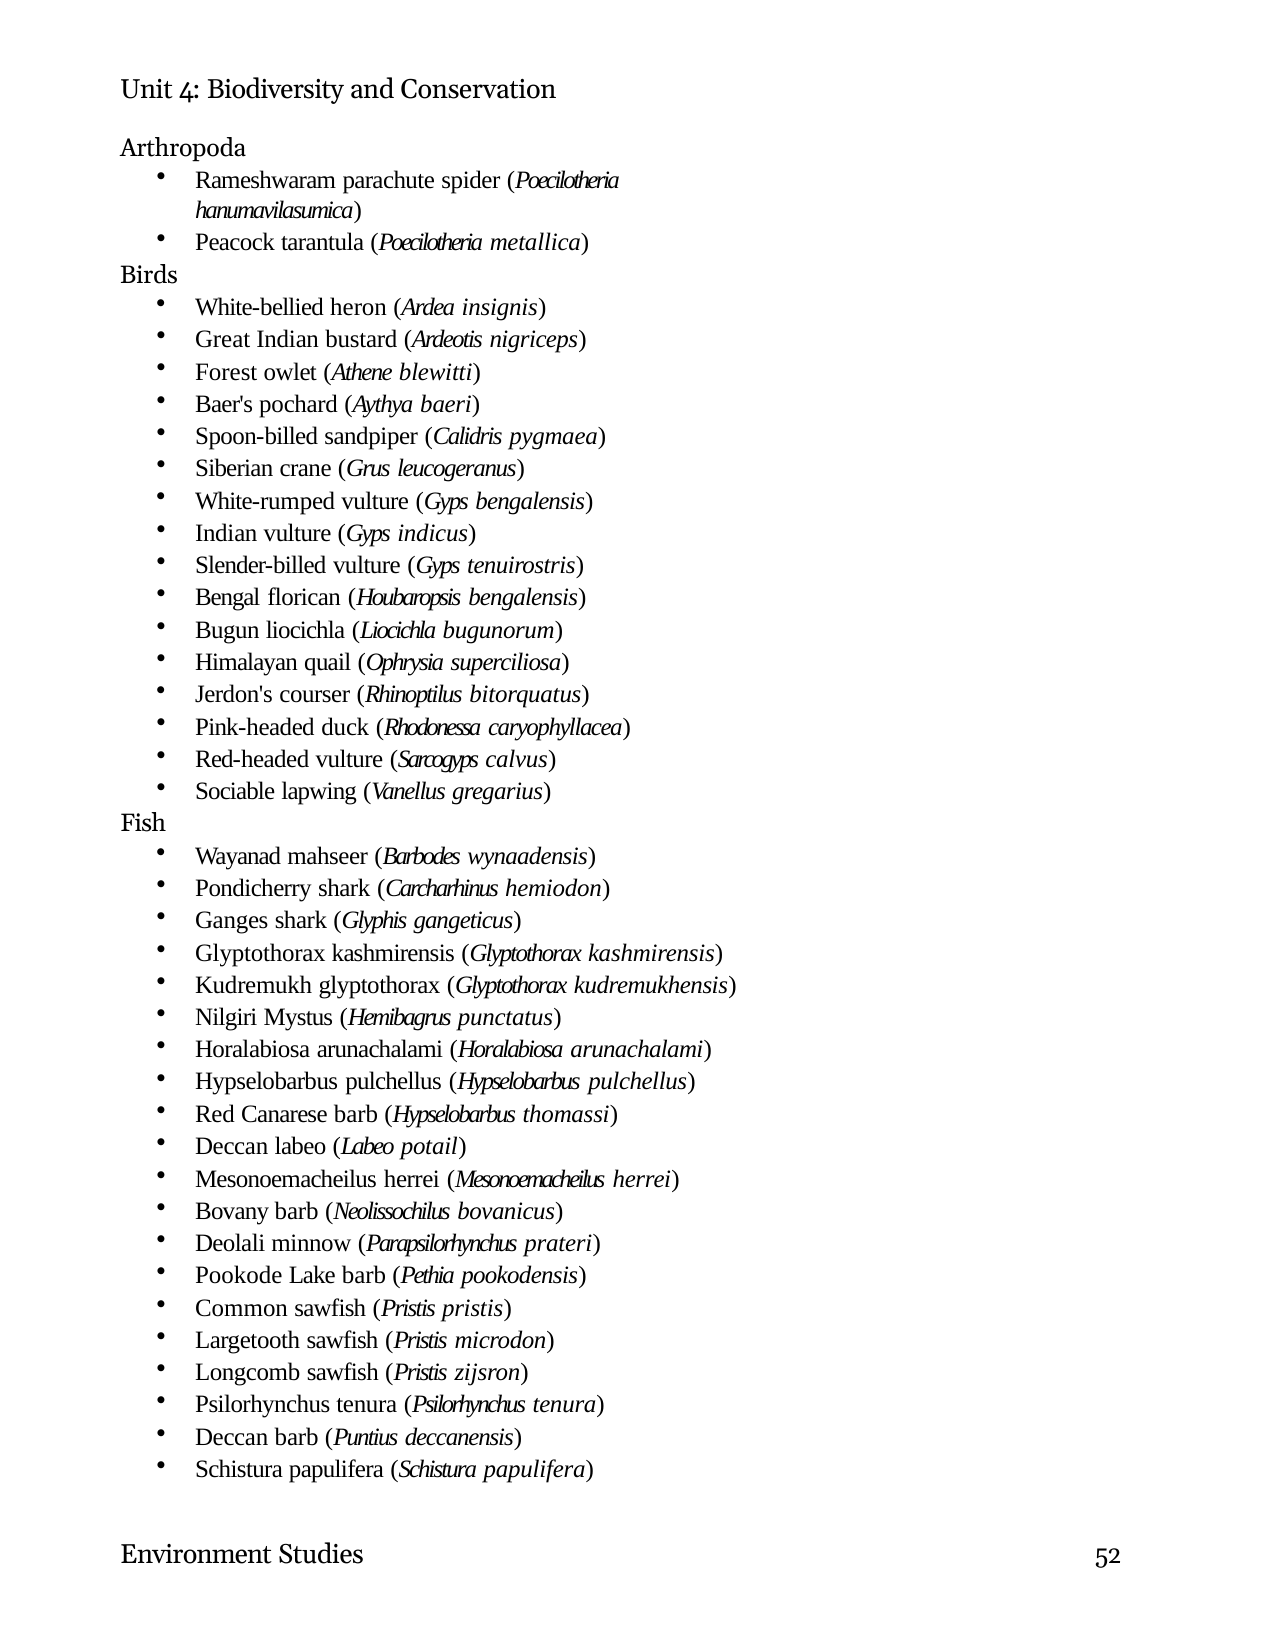

Unit 4: Biodiversity and Conservation
Arthropoda
Rameshwaram parachute spider (Poecilotheria hanumavilasumica)
Peacock tarantula (Poecilotheria metallica)
Birds
White-bellied heron (Ardea insignis)
Great Indian bustard (Ardeotis nigriceps)
Forest owlet (Athene blewitti)
Baer's pochard (Aythya baeri)
Spoon-billed sandpiper (Calidris pygmaea)
Siberian crane (Grus leucogeranus)
White-rumped vulture (Gyps bengalensis)
Indian vulture (Gyps indicus)
Slender-billed vulture (Gyps tenuirostris)
Bengal florican (Houbaropsis bengalensis)
Bugun liocichla (Liocichla bugunorum)
Himalayan quail (Ophrysia superciliosa)
Jerdon's courser (Rhinoptilus bitorquatus)
Pink-headed duck (Rhodonessa caryophyllacea)
Red-headed vulture (Sarcogyps calvus)
Sociable lapwing (Vanellus gregarius)
Fish
Wayanad mahseer (Barbodes wynaadensis)
Pondicherry shark (Carcharhinus hemiodon)
Ganges shark (Glyphis gangeticus)
Glyptothorax kashmirensis (Glyptothorax kashmirensis)
Kudremukh glyptothorax (Glyptothorax kudremukhensis)
Nilgiri Mystus (Hemibagrus punctatus)
Horalabiosa arunachalami (Horalabiosa arunachalami)
Hypselobarbus pulchellus (Hypselobarbus pulchellus)
Red Canarese barb (Hypselobarbus thomassi)
Deccan labeo (Labeo potail)
Mesonoemacheilus herrei (Mesonoemacheilus herrei)
Bovany barb (Neolissochilus bovanicus)
Deolali minnow (Parapsilorhynchus prateri)
Pookode Lake barb (Pethia pookodensis)
Common sawfish (Pristis pristis)
Largetooth sawfish (Pristis microdon)
Longcomb sawfish (Pristis zijsron)
Psilorhynchus tenura (Psilorhynchus tenura)
Deccan barb (Puntius deccanensis)
Schistura papulifera (Schistura papulifera)
Environment Studies
52